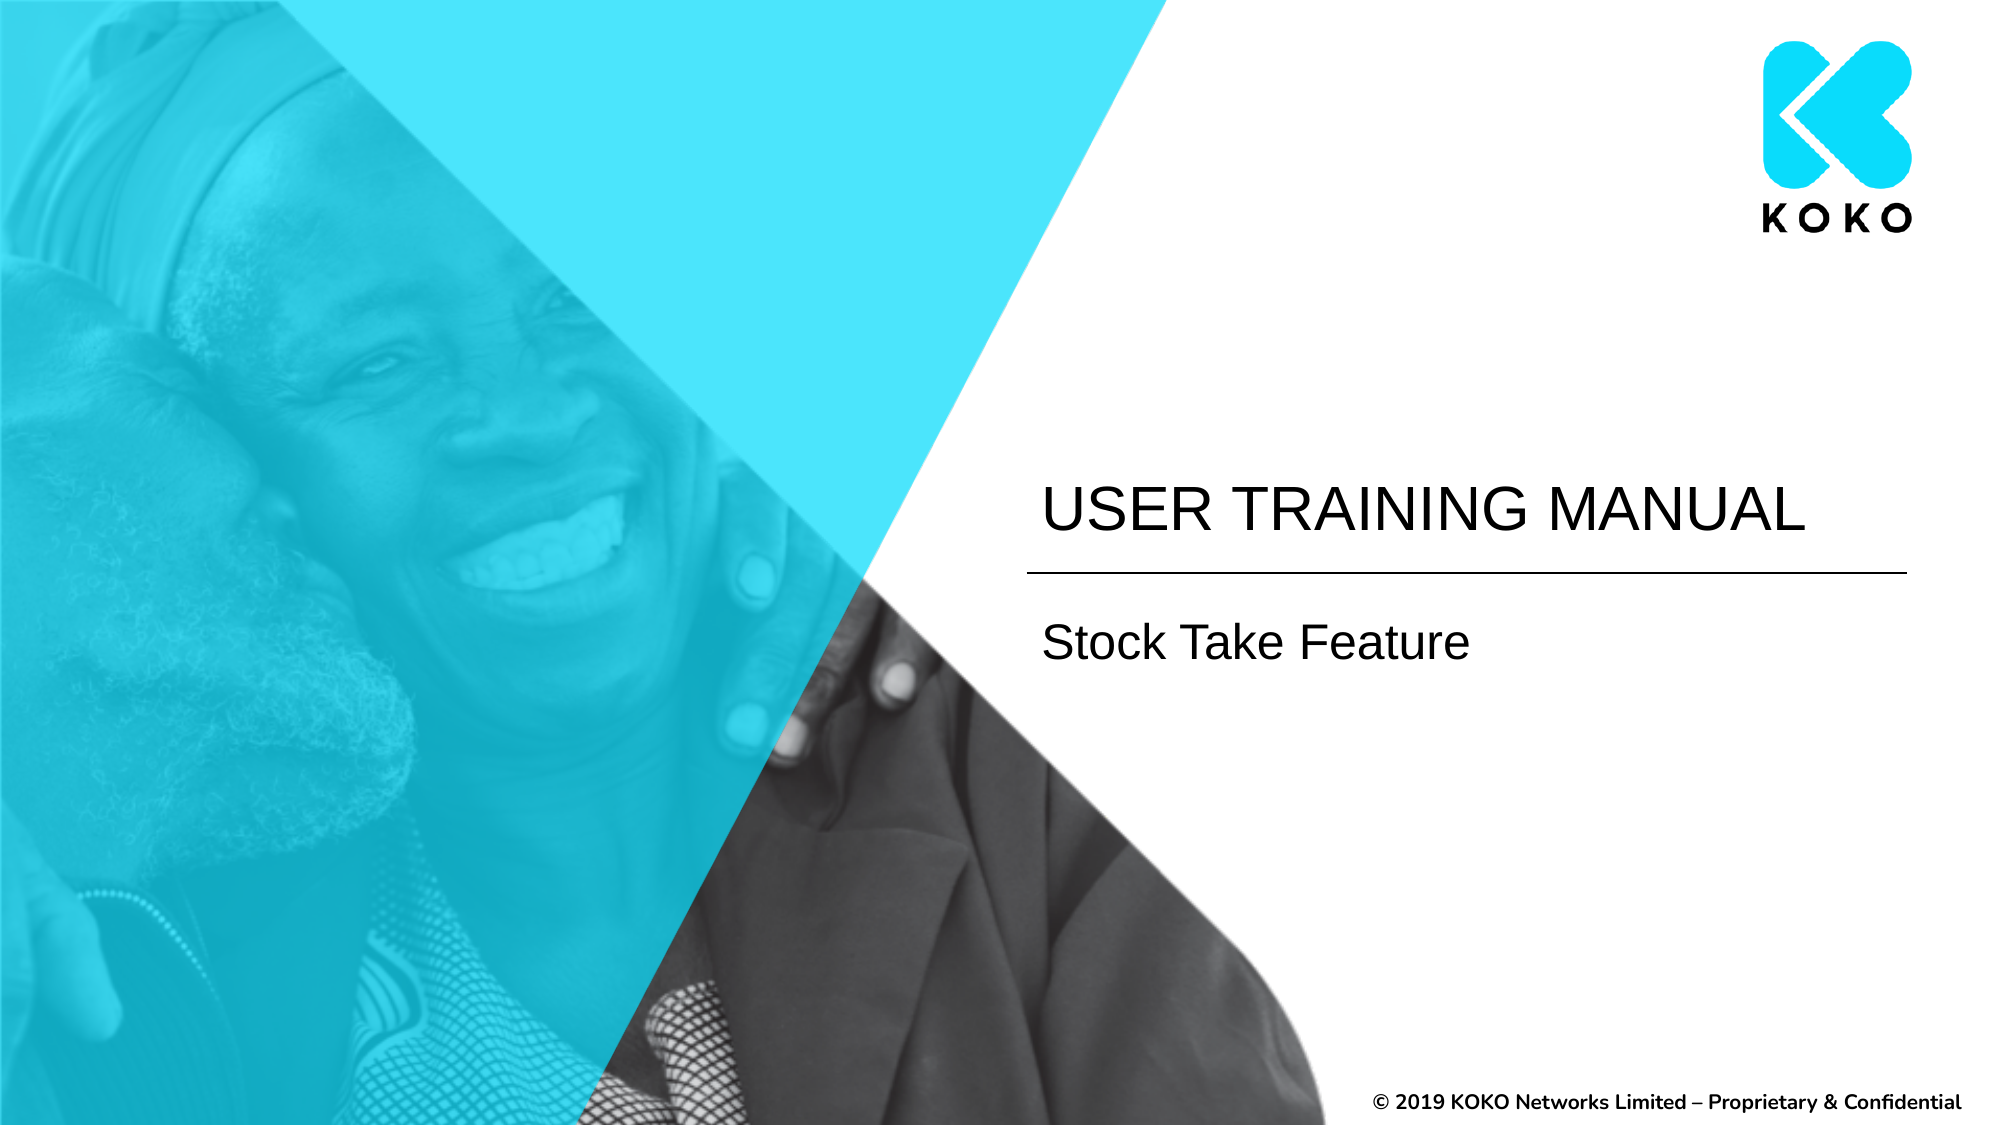

# USER TRAINING MANUAL
Stock Take Feature